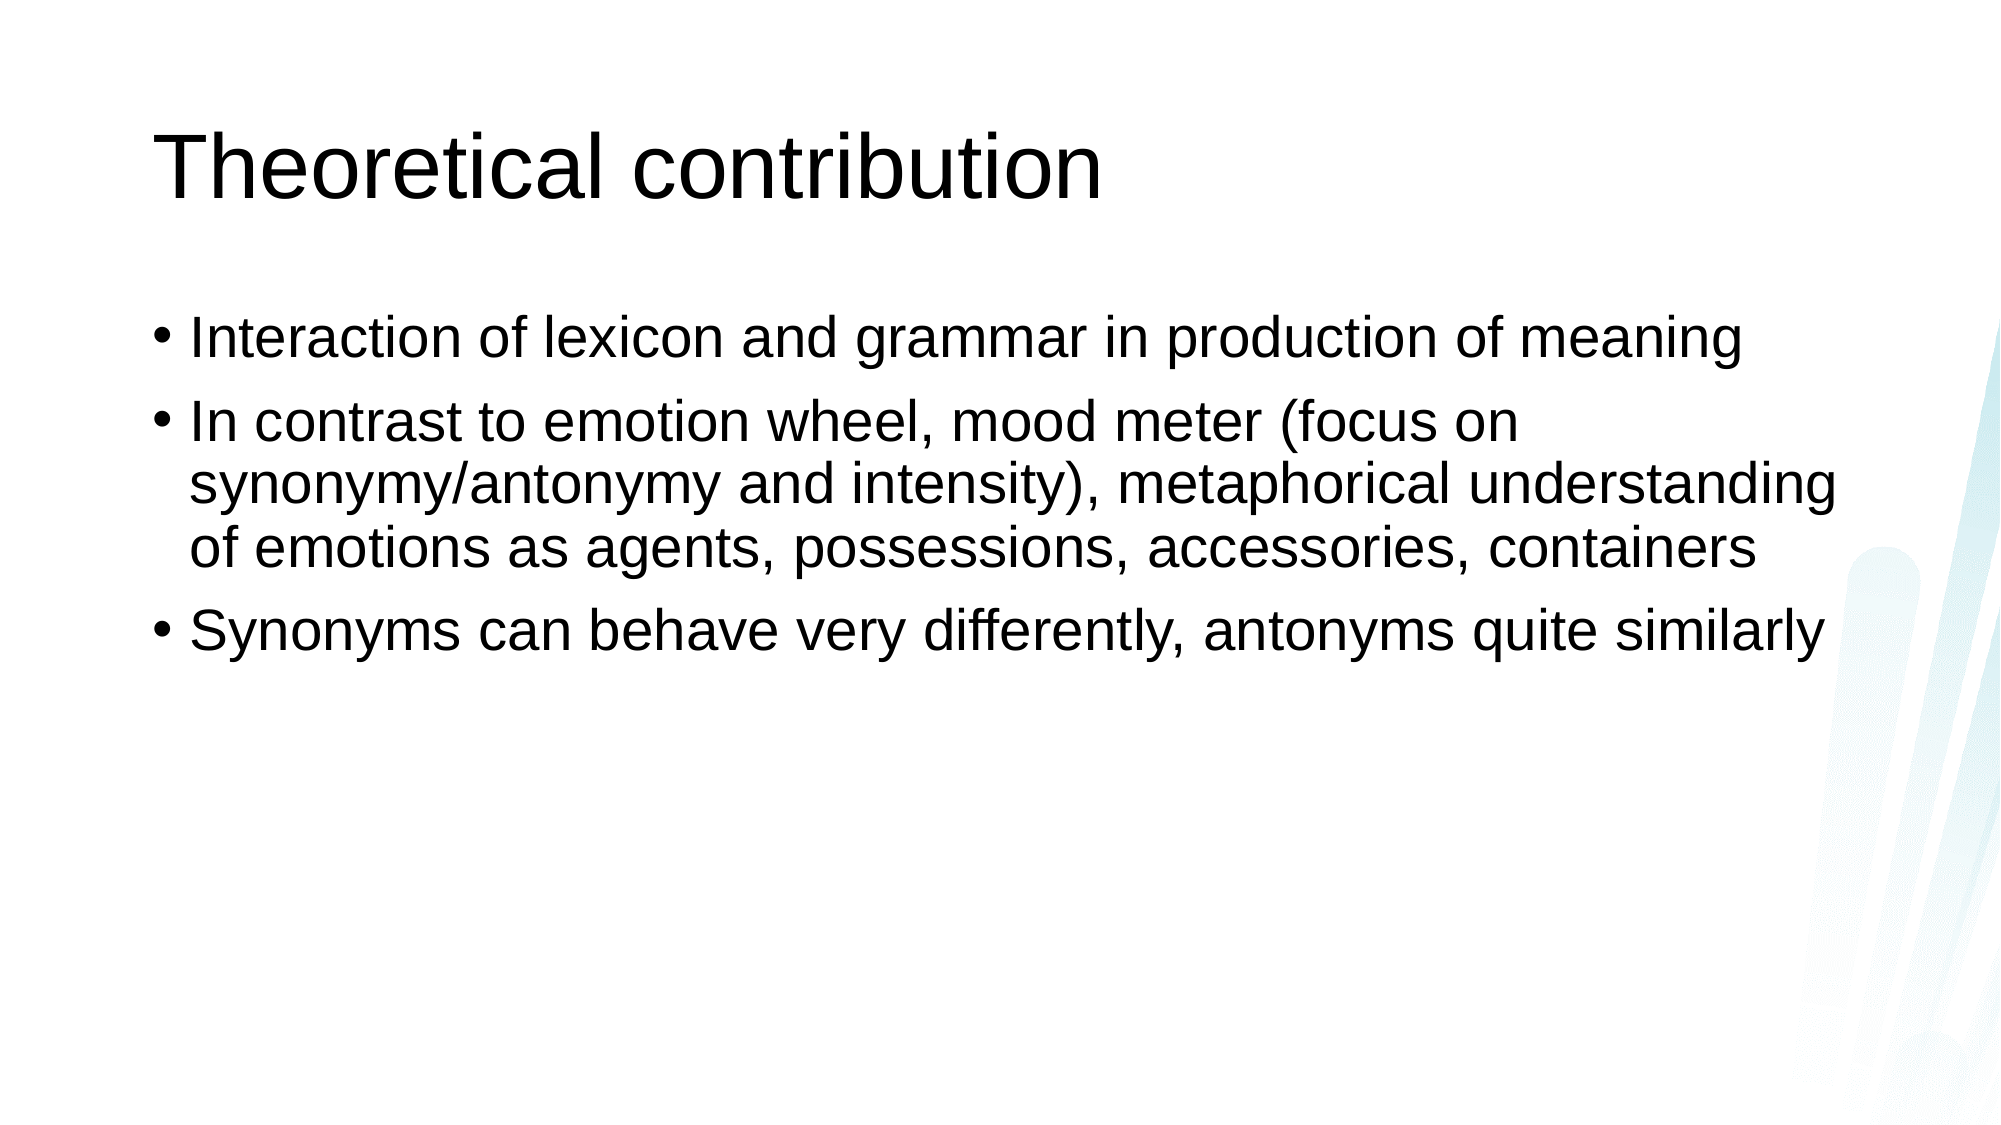

# Theoretical contribution
Interaction of lexicon and grammar in production of meaning
In contrast to emotion wheel, mood meter (focus on synonymy/antonymy and intensity), metaphorical understanding of emotions as agents, possessions, accessories, containers
Synonyms can behave very differently, antonyms quite similarly